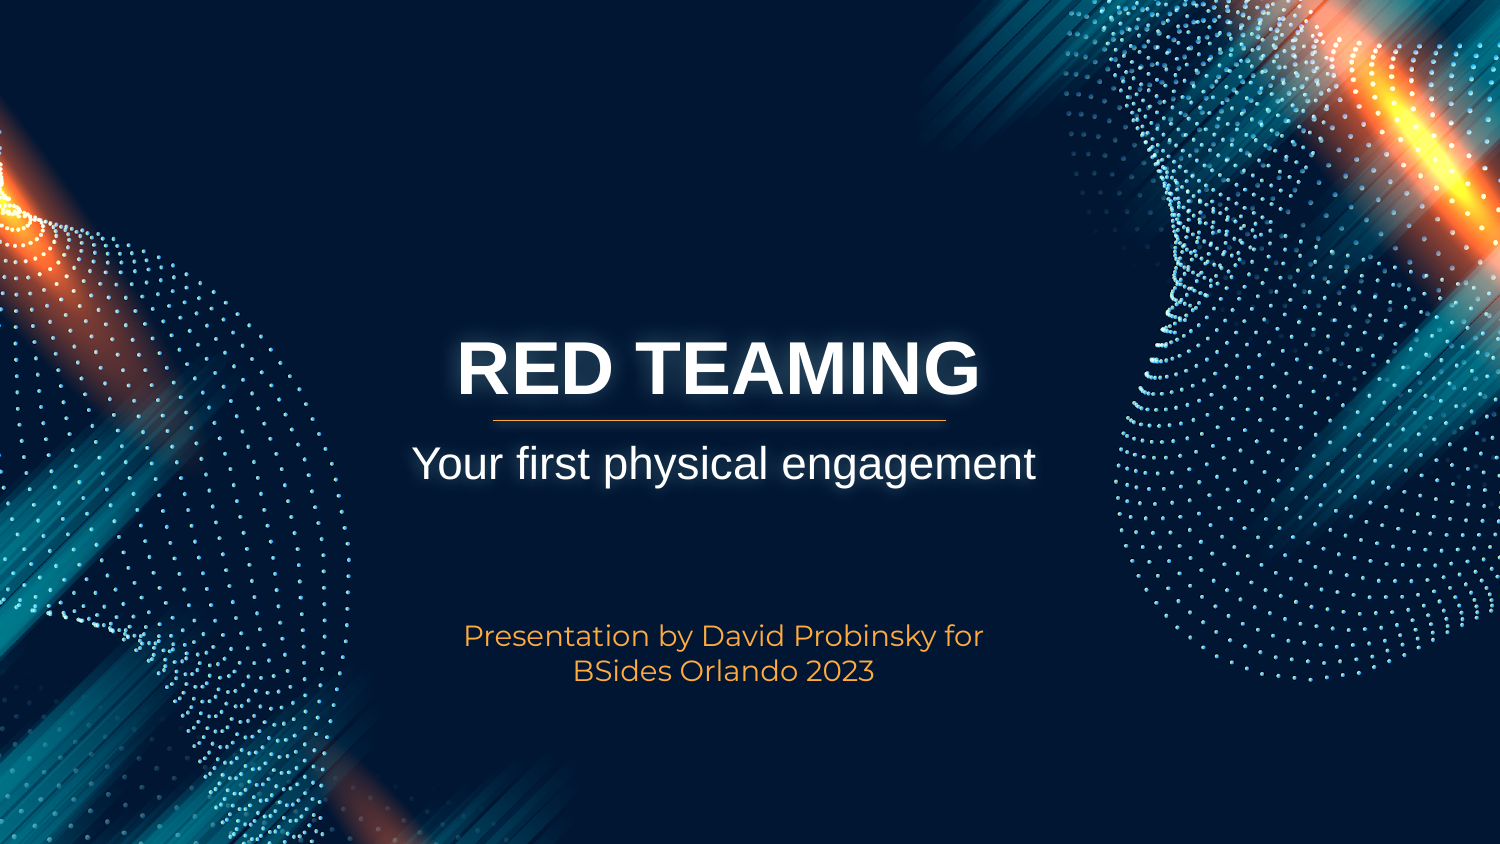

# RED TEAMING
Your first physical engagement
Presentation by David Probinsky for BSides Orlando 2023